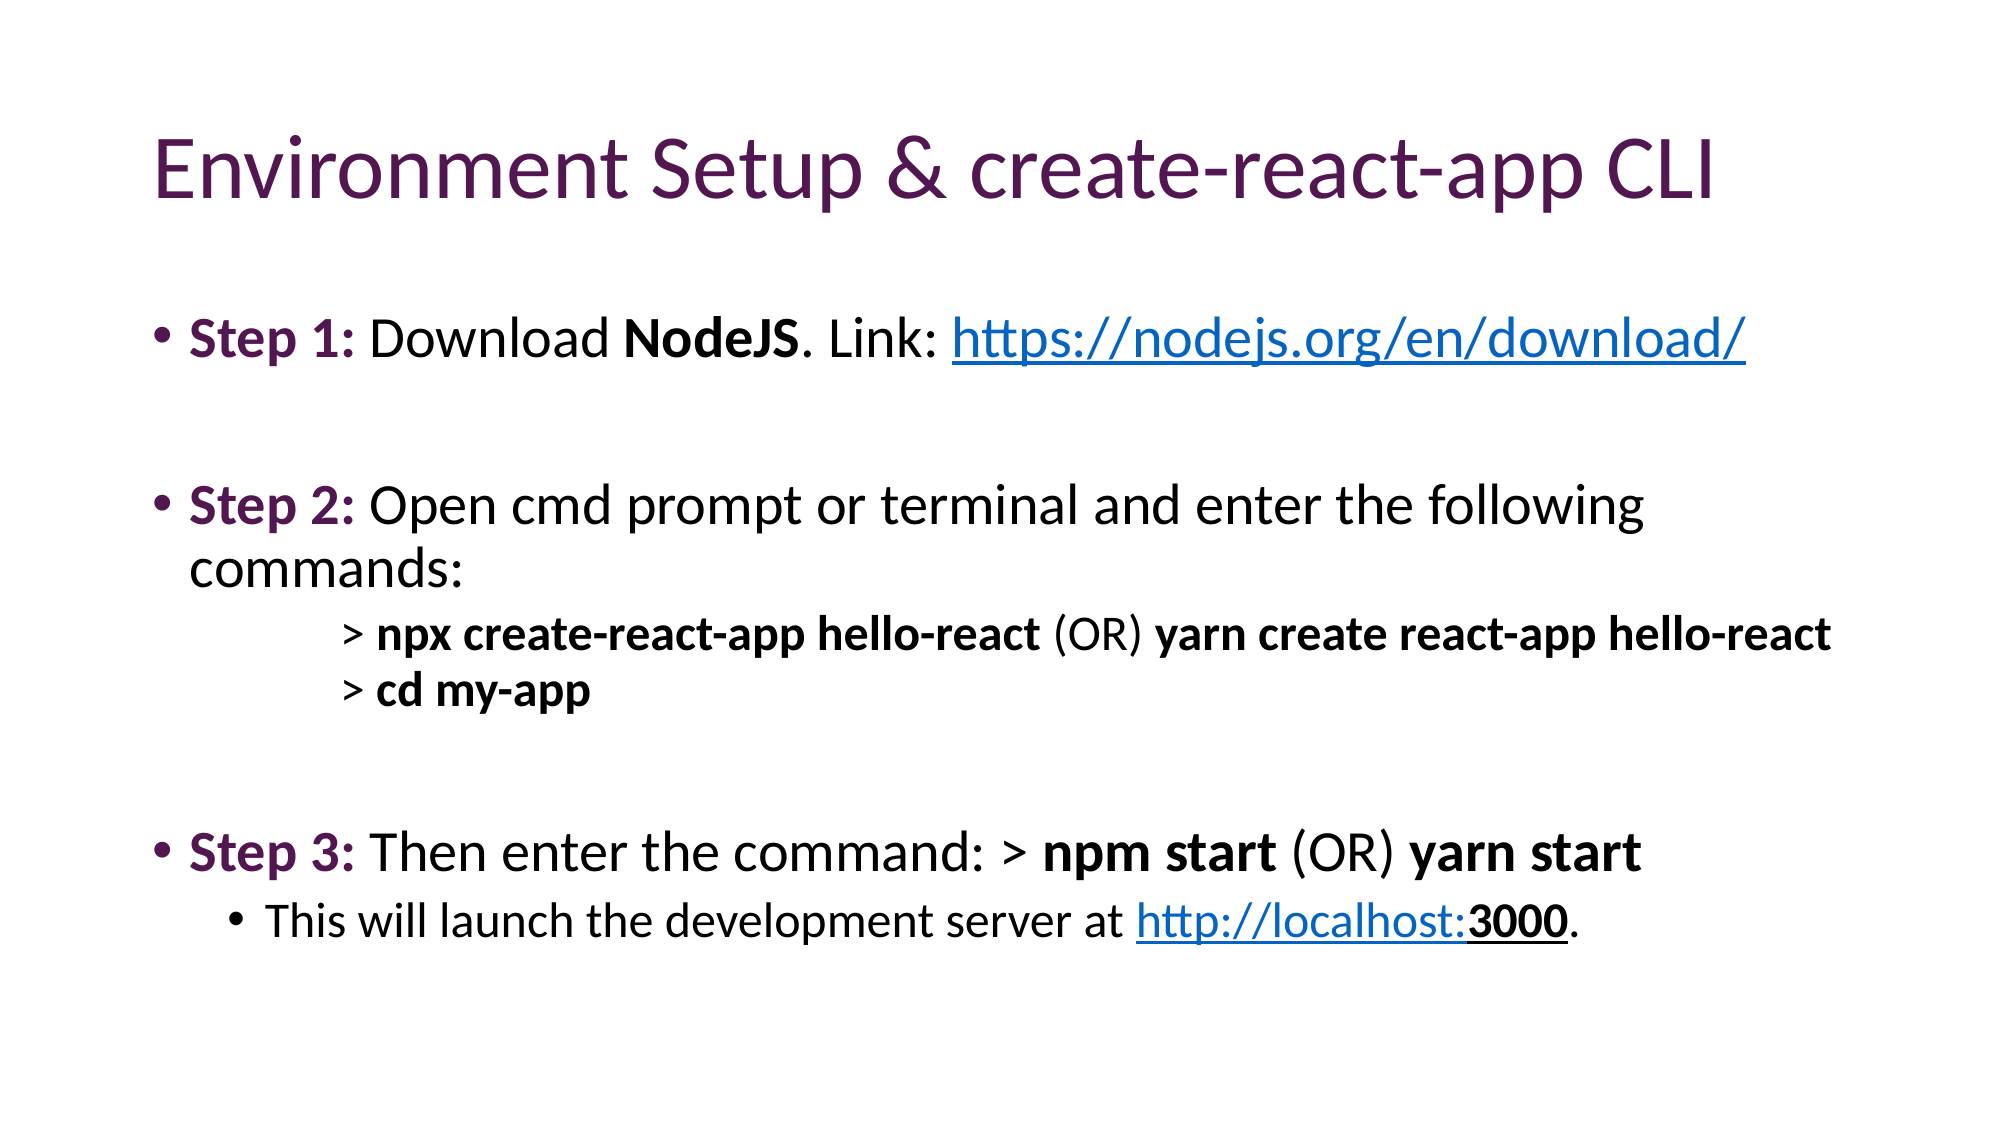

# Environment Setup & create-react-app CLI
Step 1: Download NodeJS. Link: https://nodejs.org/en/download/

Step 2: Open cmd prompt or terminal and enter the following commands:
	> npx create-react-app hello-react (OR) yarn create react-app hello-react
	> cd my-app

Step 3: Then enter the command: > npm start (OR) yarn start
This will launch the development server at http://localhost:3000.